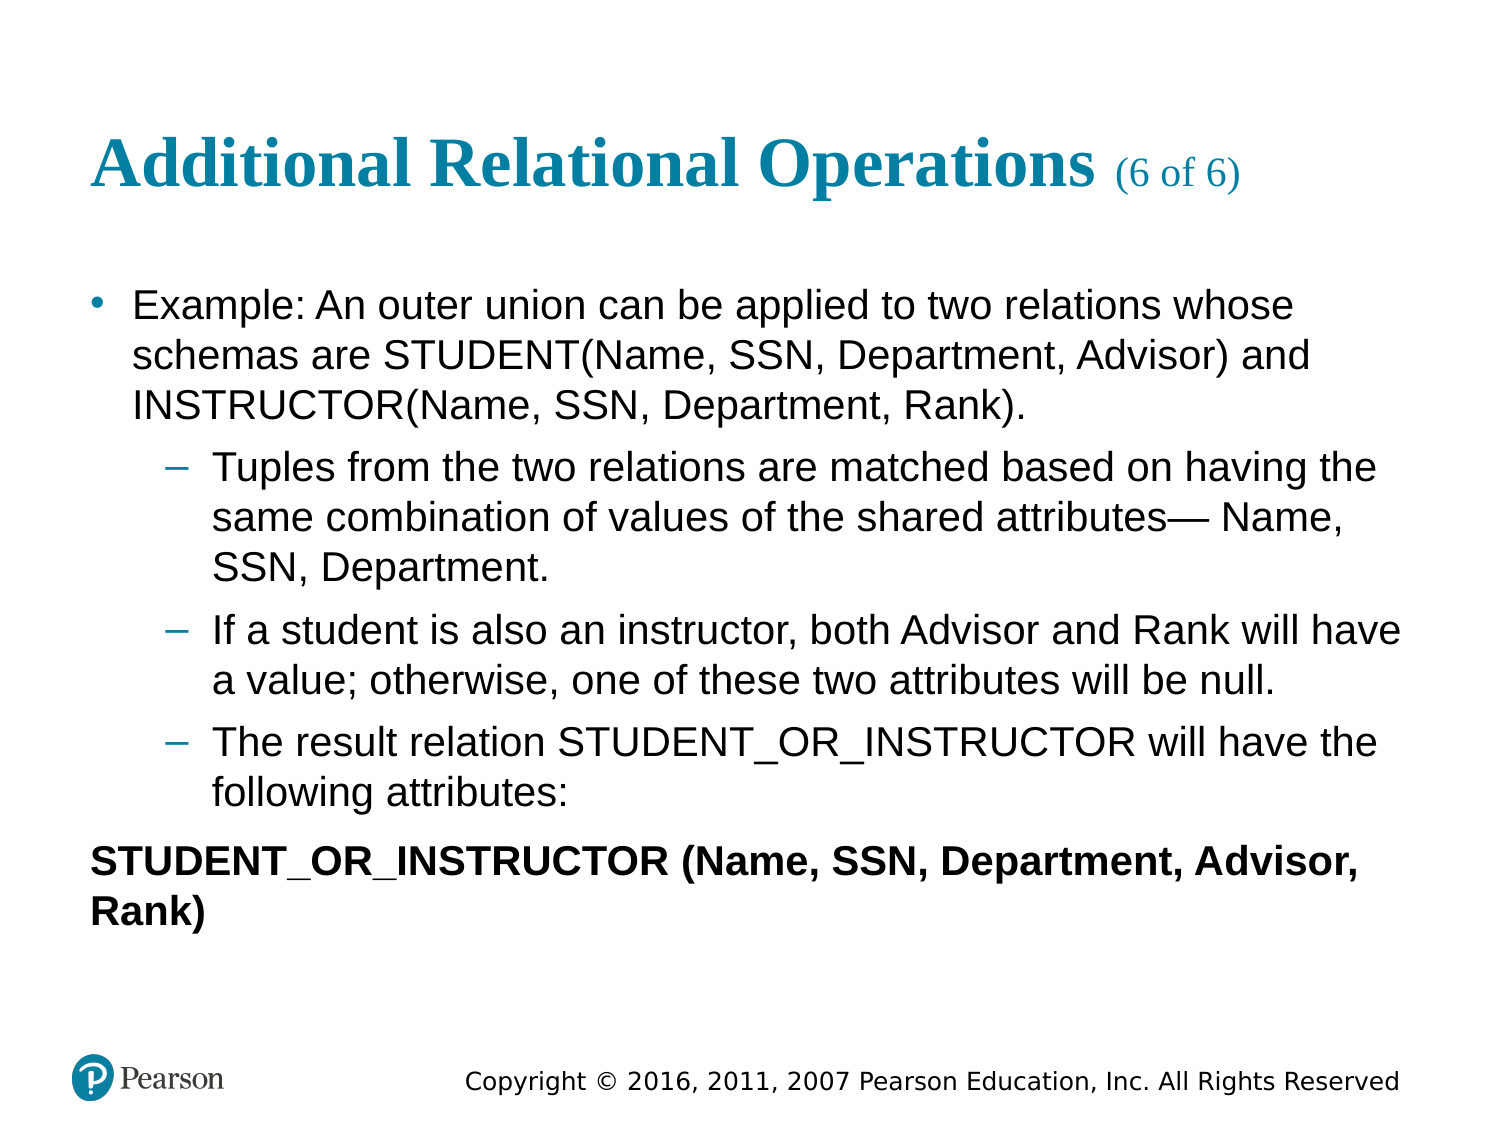

# Additional Relational Operations (6 of 6)
Example: An outer union can be applied to two relations whose schemas are STUDENT(Name, SSN, Department, Advisor) and INSTRUCTOR(Name, SSN, Department, Rank).
Tuples from the two relations are matched based on having the same combination of values of the shared attributes— Name, SSN, Department.
If a student is also an instructor, both Advisor and Rank will have a value; otherwise, one of these two attributes will be null.
The result relation STUDENT_OR_INSTRUCTOR will have the following attributes:
STUDENT_OR_INSTRUCTOR (Name, SSN, Department, Advisor, Rank)